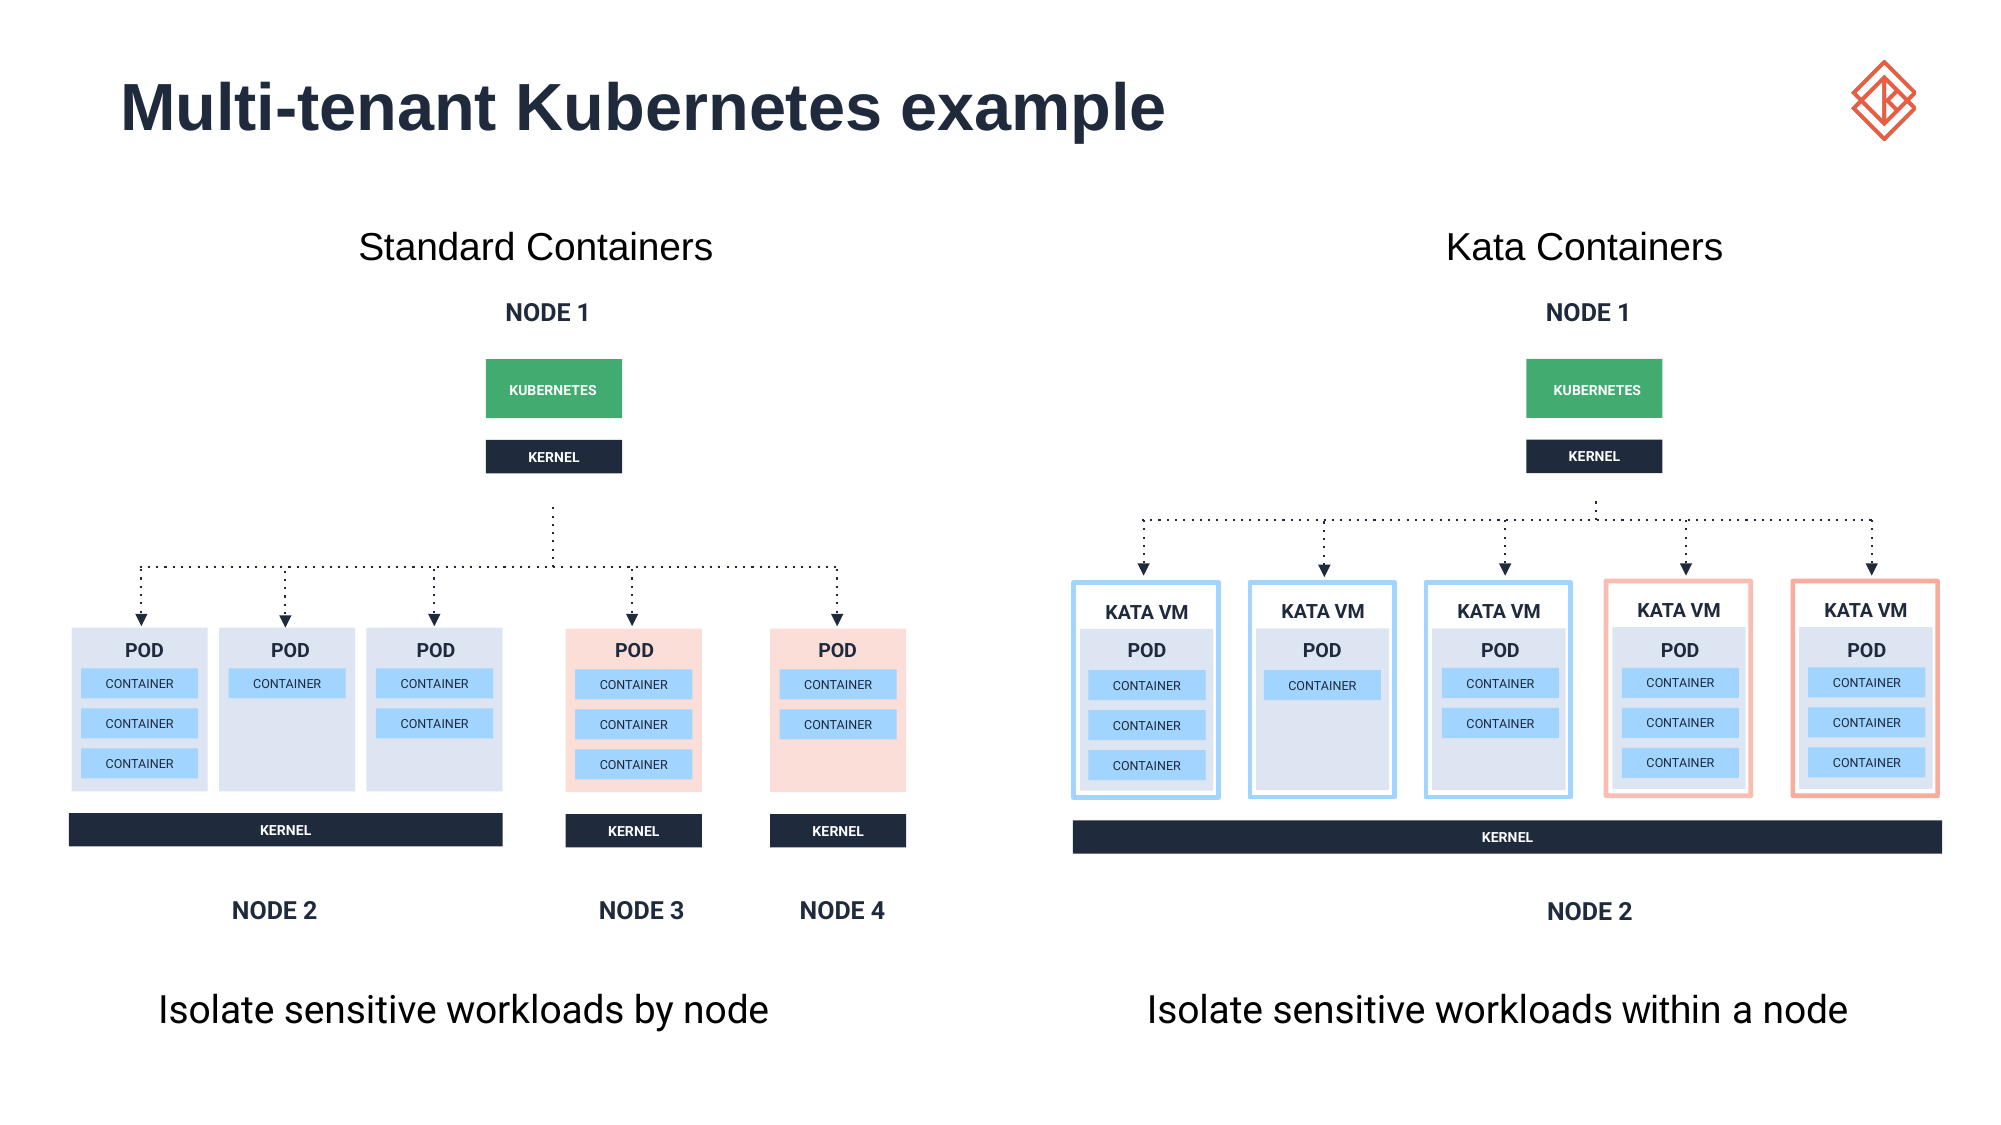

# Multi-tenant Kubernetes example
Standard Containers
Kata Containers
NODE 1

KUBERNETES
KERNEL
NODE 1

KUBERNETES
KERNEL

KATA VM
KATA VM
KATA VM
KATA VM
KATA VM

POD
POD
POD
POD
POD
POD
POD
POD
POD
POD

CONTAINER
CONTAINER
CONTAINER
CONTAINER
CONTAINER
CONTAINER
CONTAINER
CONTAINER
CONTAINER
CONTAINER
CONTAINER
CONTAINER
CONTAINER
CONTAINER
CONTAINER
CONTAINER
CONTAINER
CONTAINER
CONTAINER
CONTAINER
CONTAINER
CONTAINER
CONTAINER
KERNEL
KERNEL
KERNEL
KERNEL
NODE 2
NODE 3
NODE 4
NODE 2
Isolate sensitive workloads within a node
Isolate sensitive workloads by node